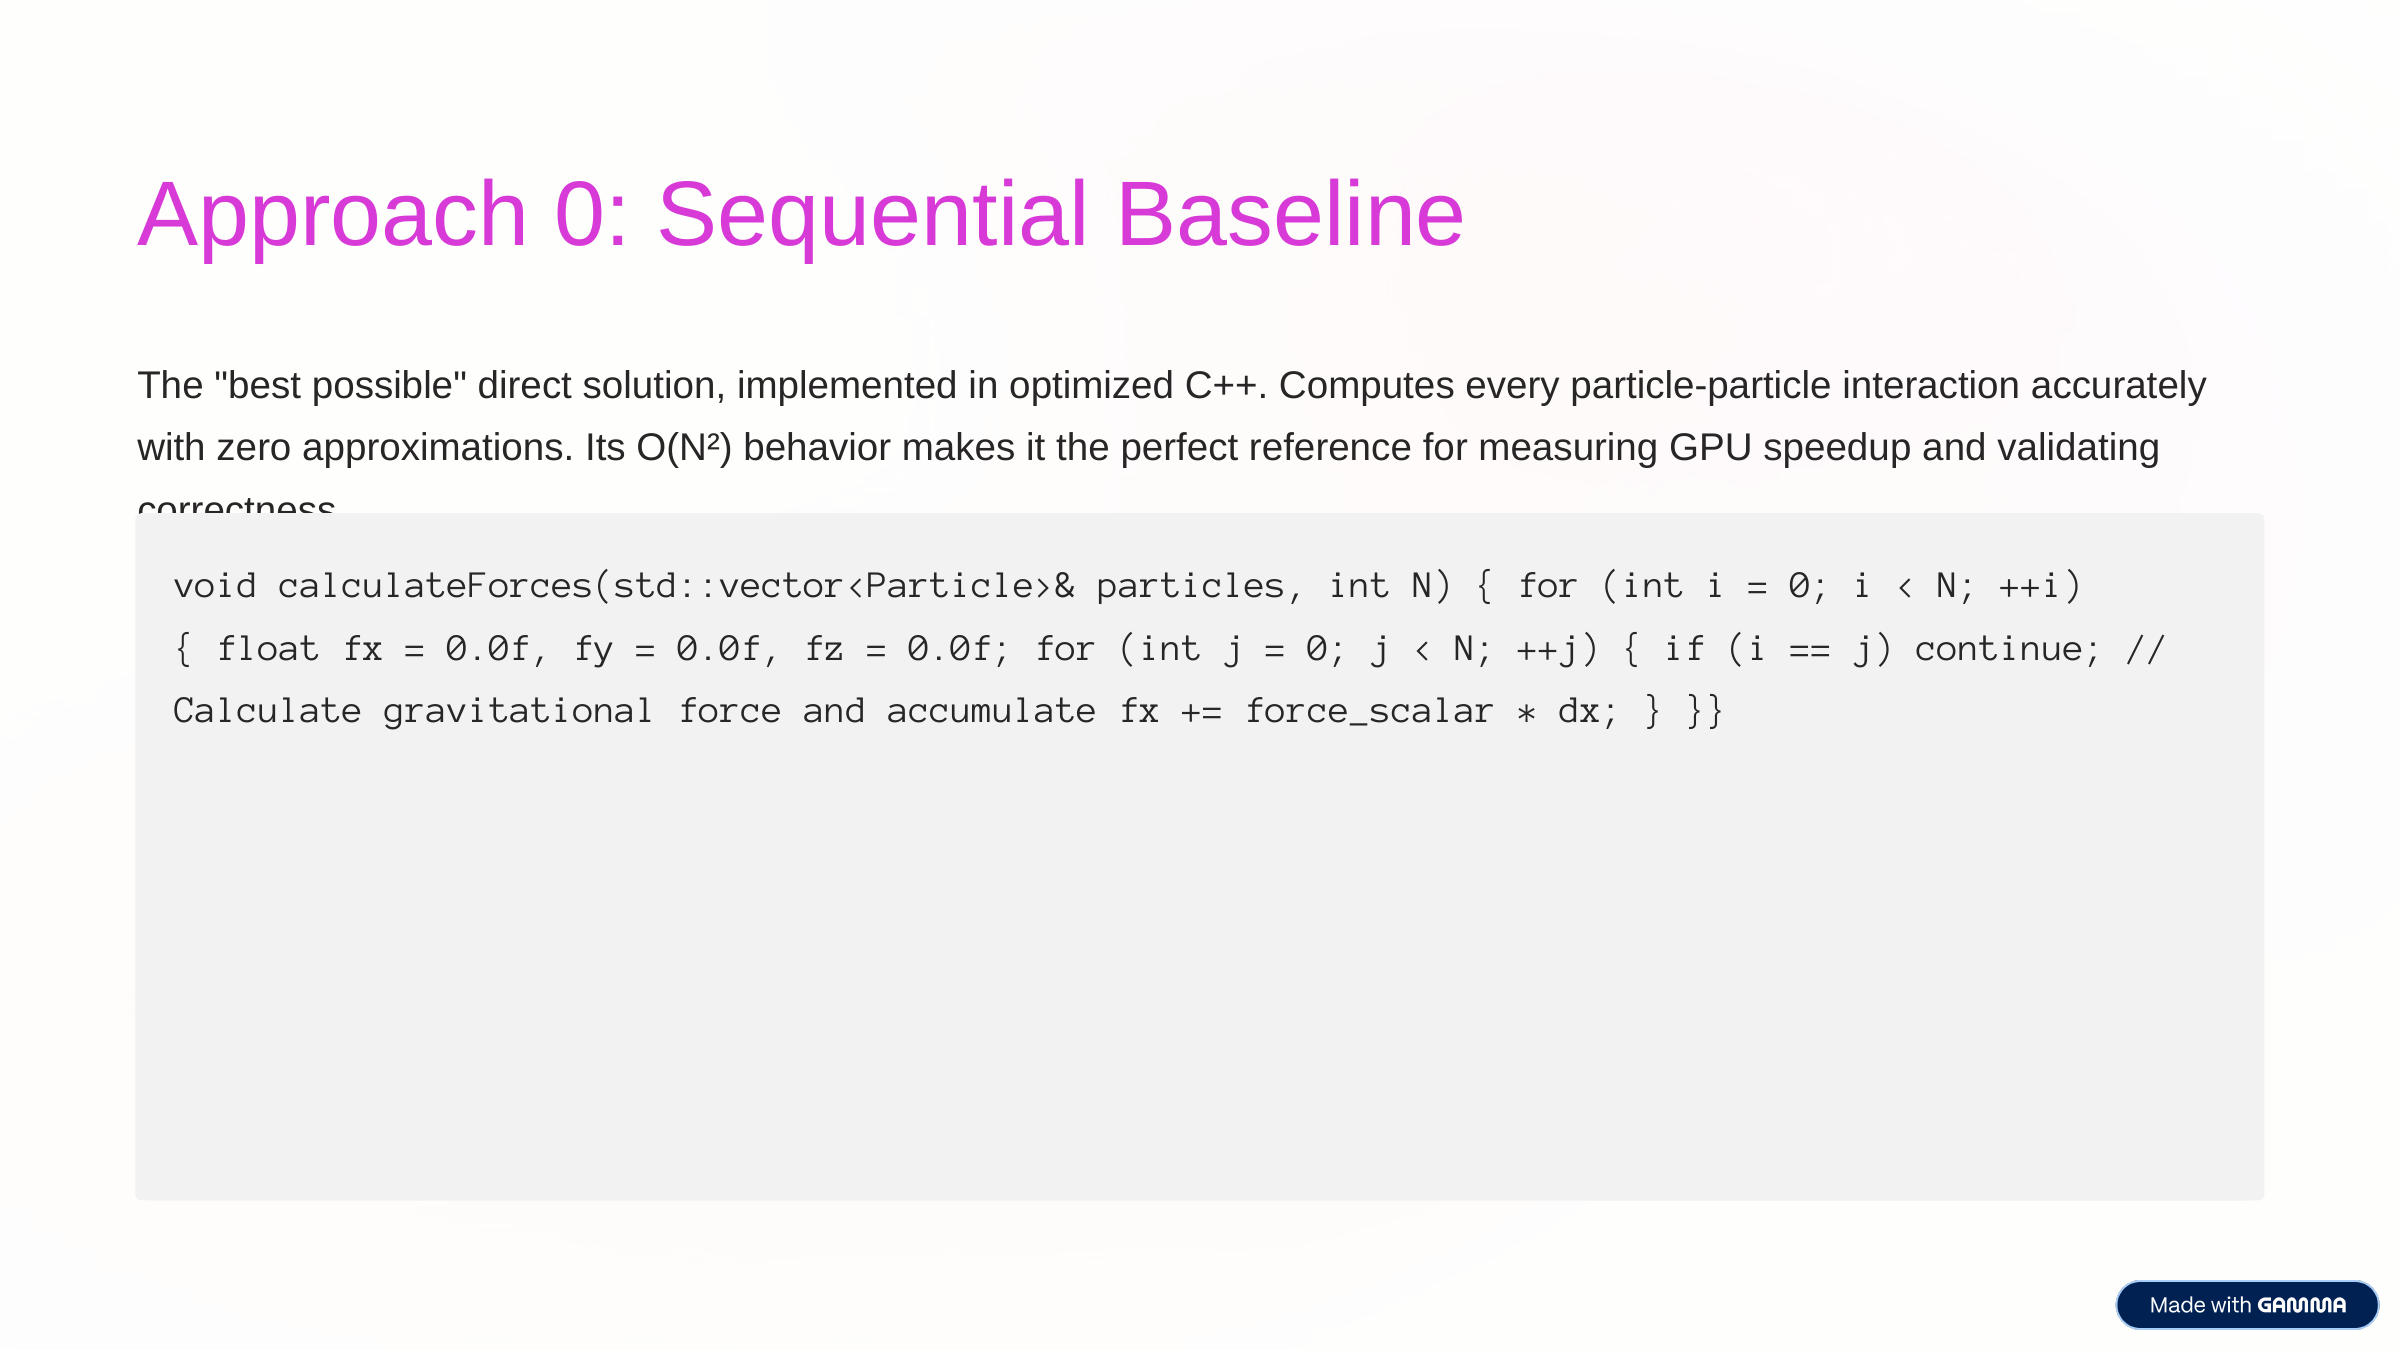

Approach 0: Sequential Baseline
The "best possible" direct solution, implemented in optimized C++. Computes every particle-particle interaction accurately with zero approximations. Its O(N²) behavior makes it the perfect reference for measuring GPU speedup and validating correctness.

void calculateForces(std::vector<Particle>& particles, int N) { for (int i = 0; i < N; ++i) { float fx = 0.0f, fy = 0.0f, fz = 0.0f; for (int j = 0; j < N; ++j) { if (i == j) continue; // Calculate gravitational force and accumulate fx += force_scalar * dx; } }}